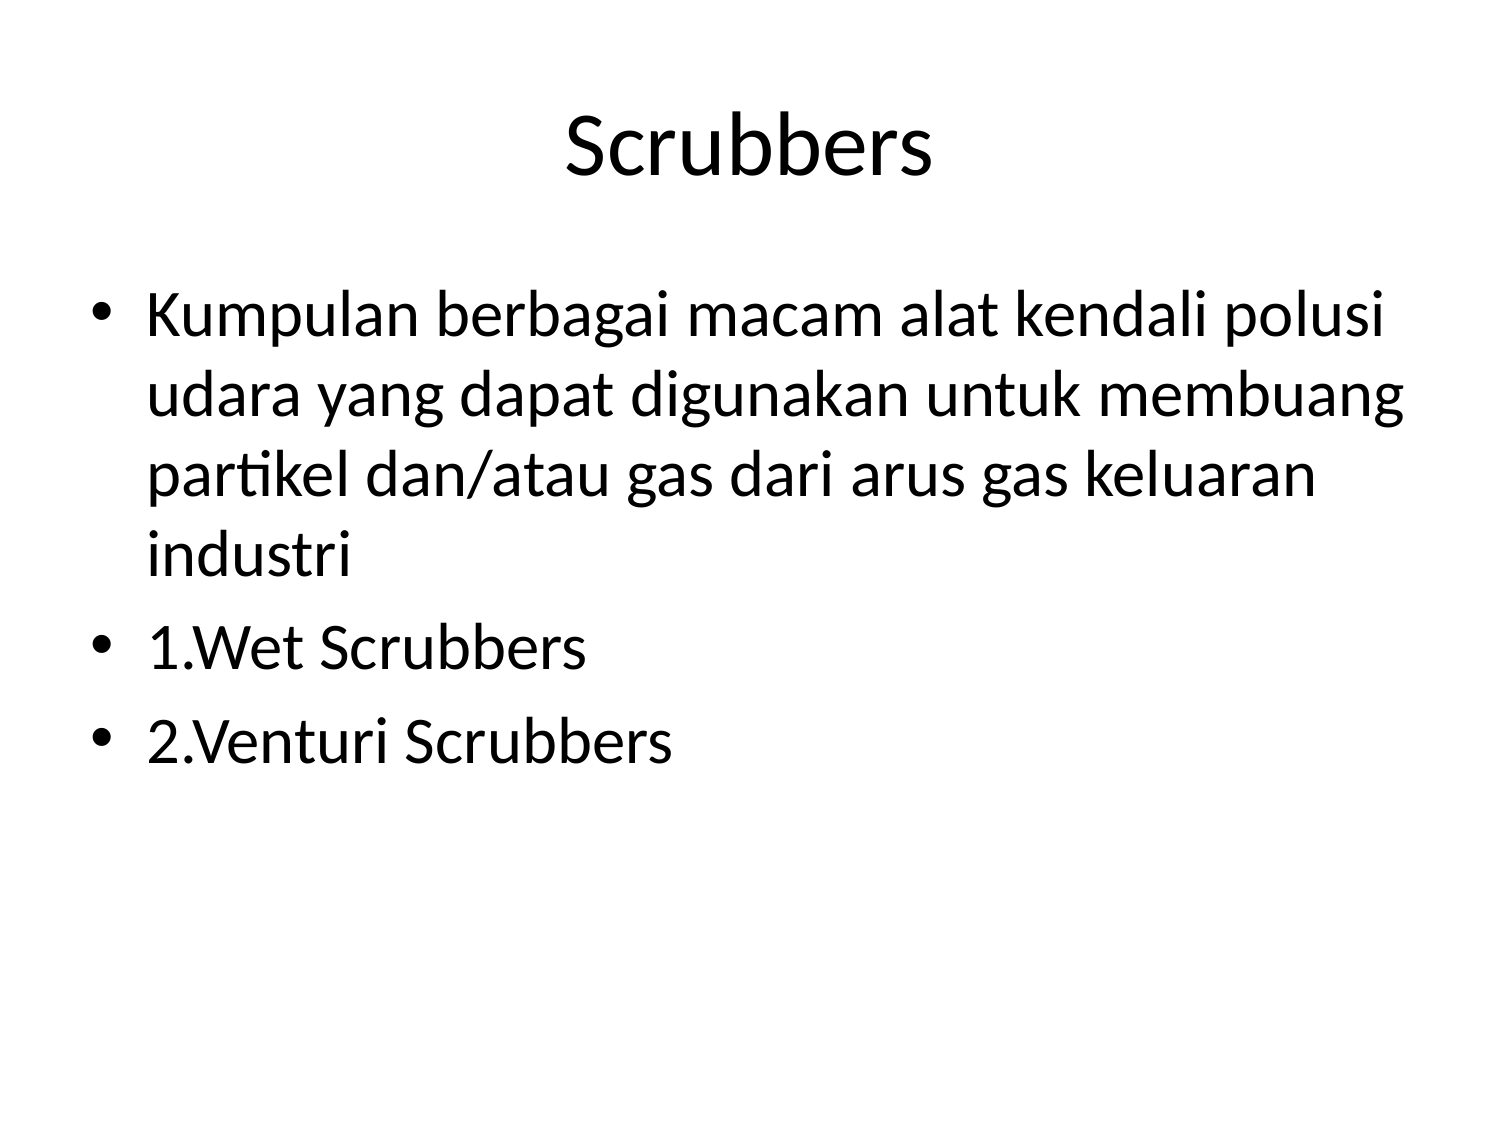

# Scrubbers
Kumpulan berbagai macam alat kendali polusi udara yang dapat digunakan untuk membuang partikel dan/atau gas dari arus gas keluaran industri
1.Wet Scrubbers
2.Venturi Scrubbers